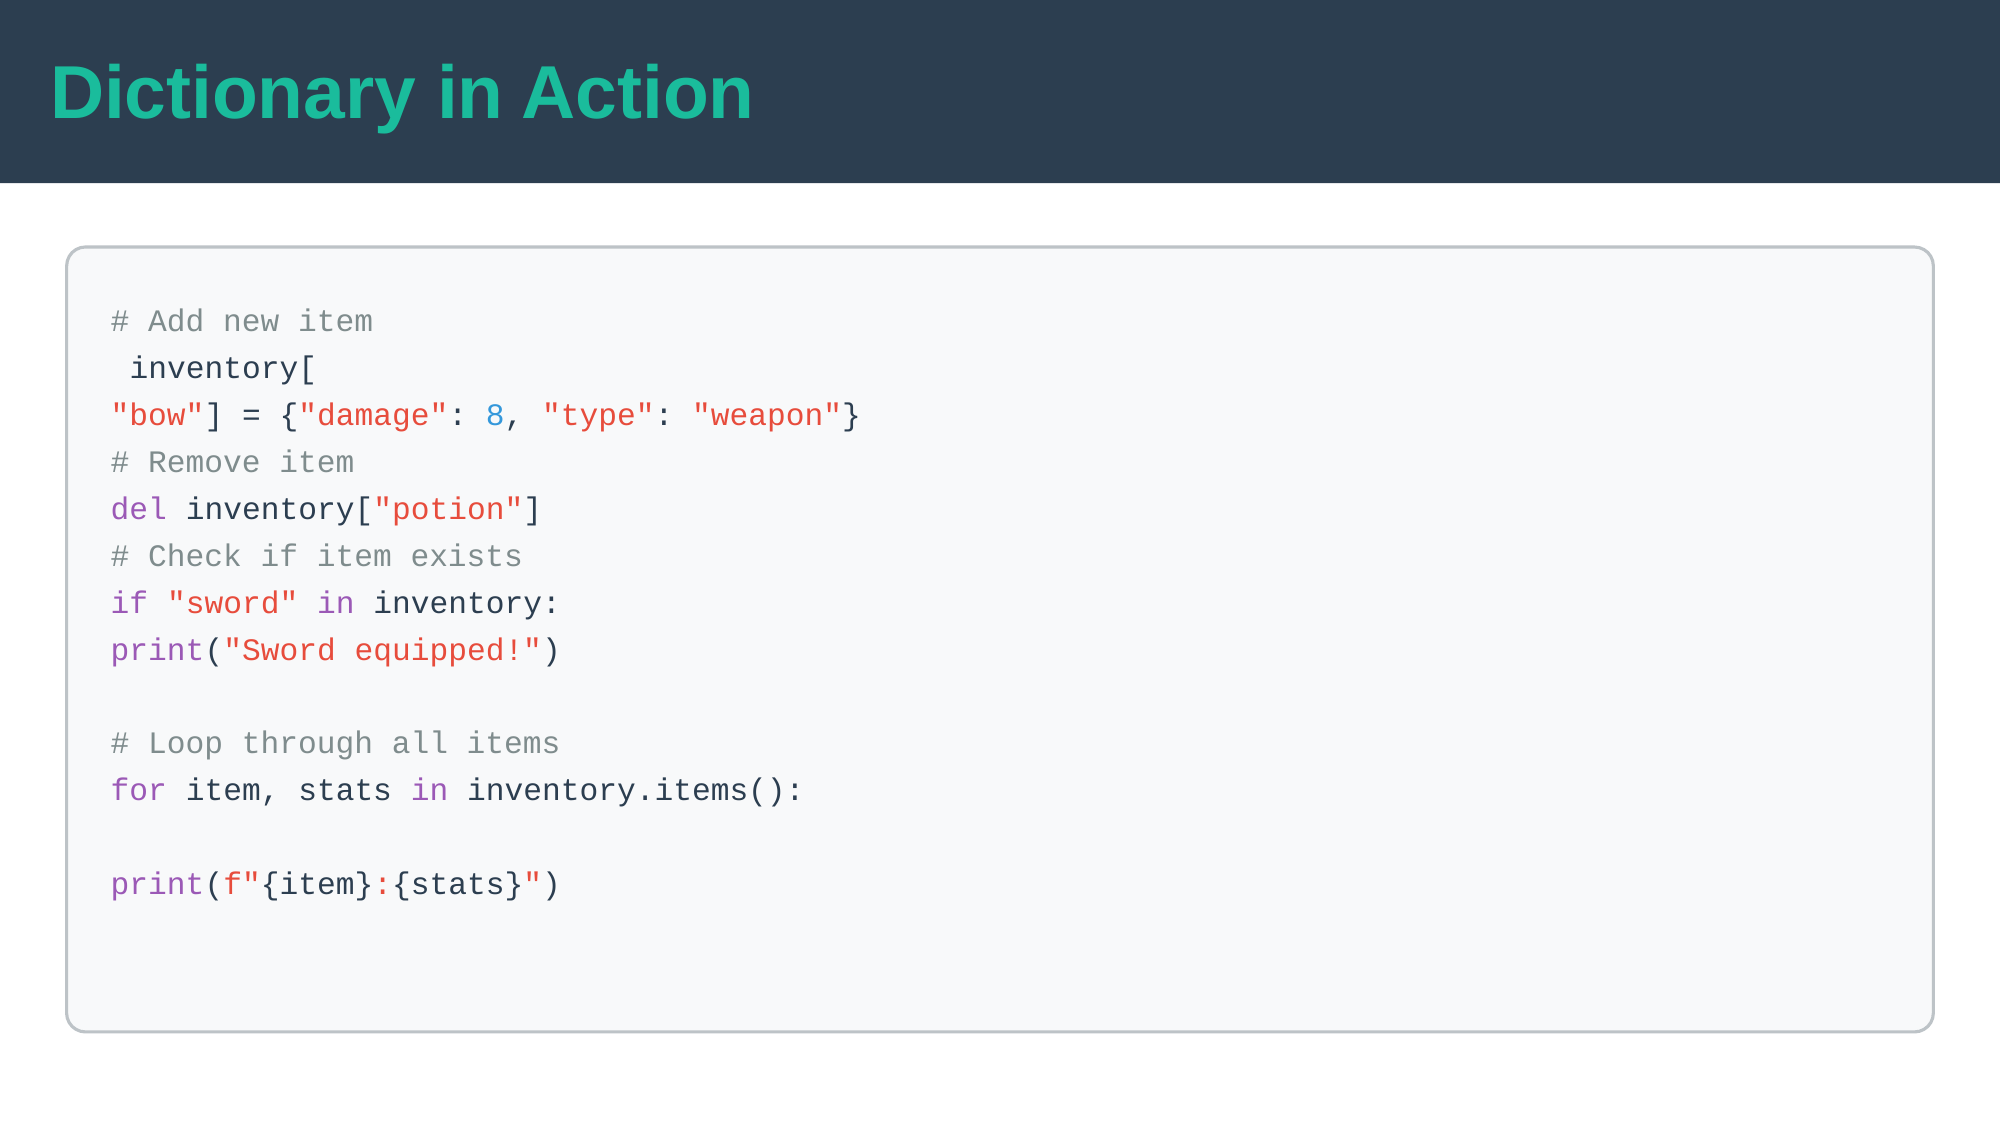

Dictionary in Action

# Add new item
 inventory[
"bow"] = {"damage": 8, "type": "weapon"}
# Remove item
del inventory["potion"]
# Check if item exists
if "sword" in inventory:
print("Sword equipped!")

# Loop through all items
for item, stats in inventory.items():

print(f"{item}:{stats}")